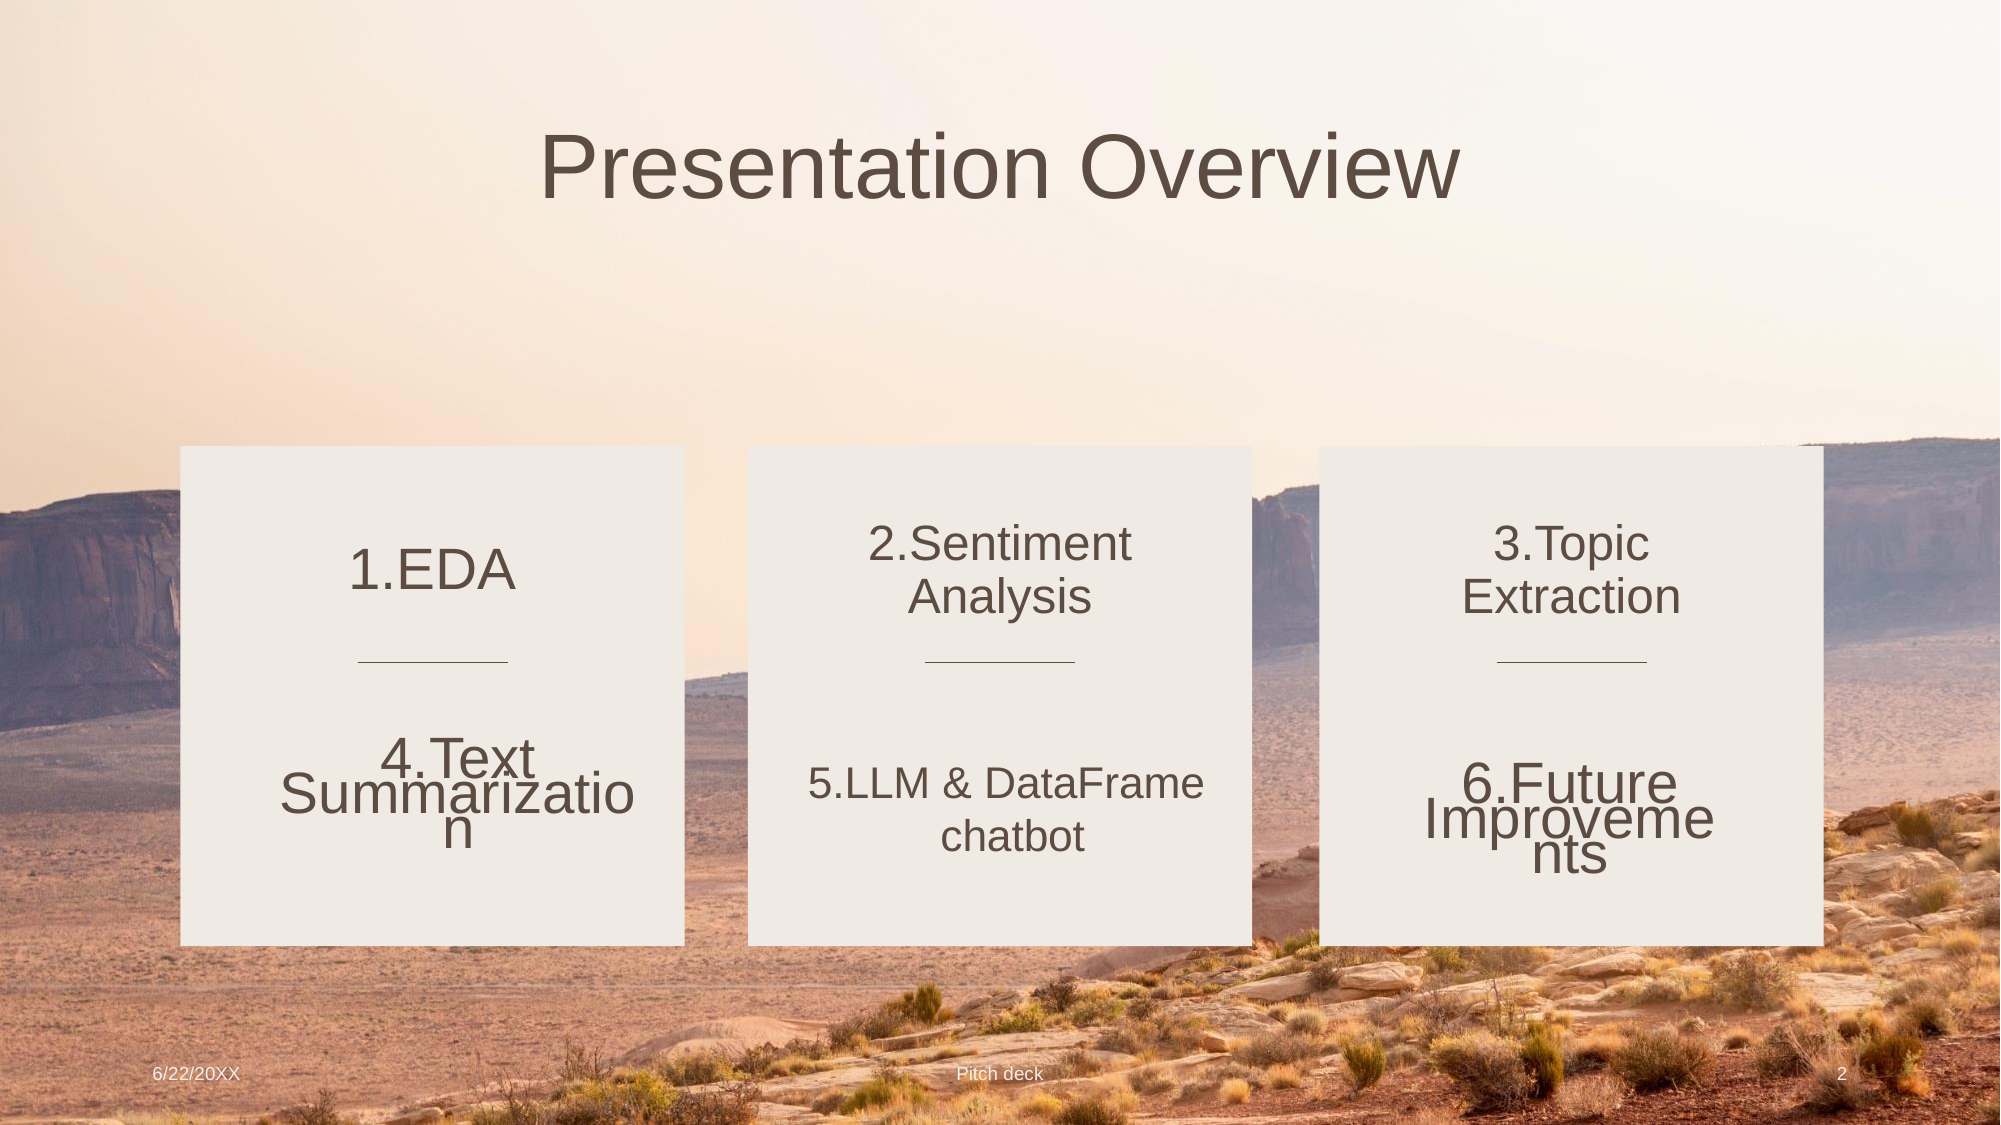

# Presentation Overview
1.EDA
2.Sentiment Analysis
3.Topic Extraction
4.Text Summarization
5.LLM & DataFrame 
chatbot
6.Future Improvements
6/22/20XX
Pitch deck
2